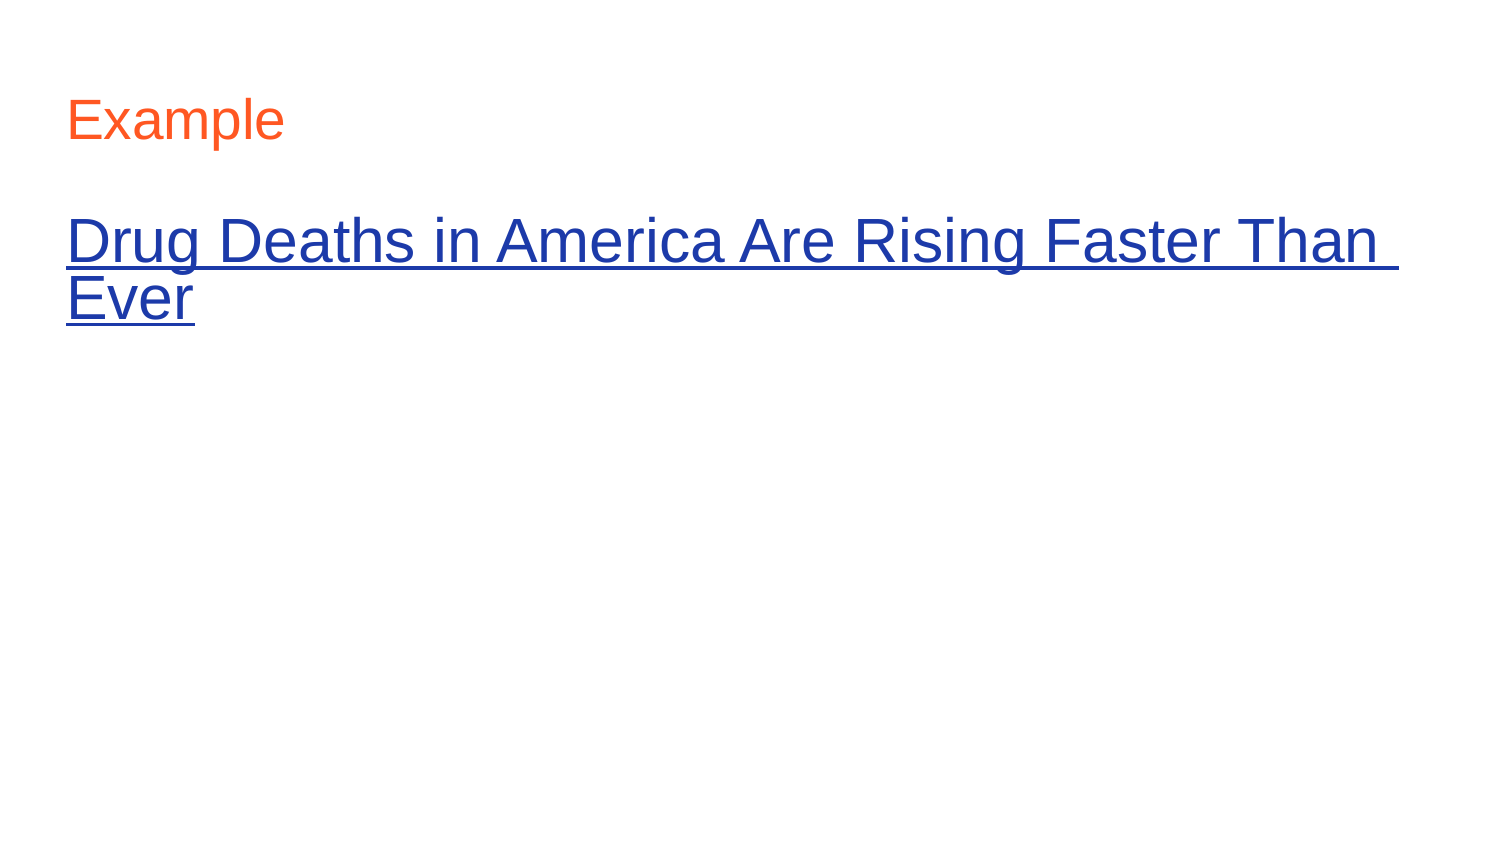

# Example
Drug Deaths in America Are Rising Faster Than Ever